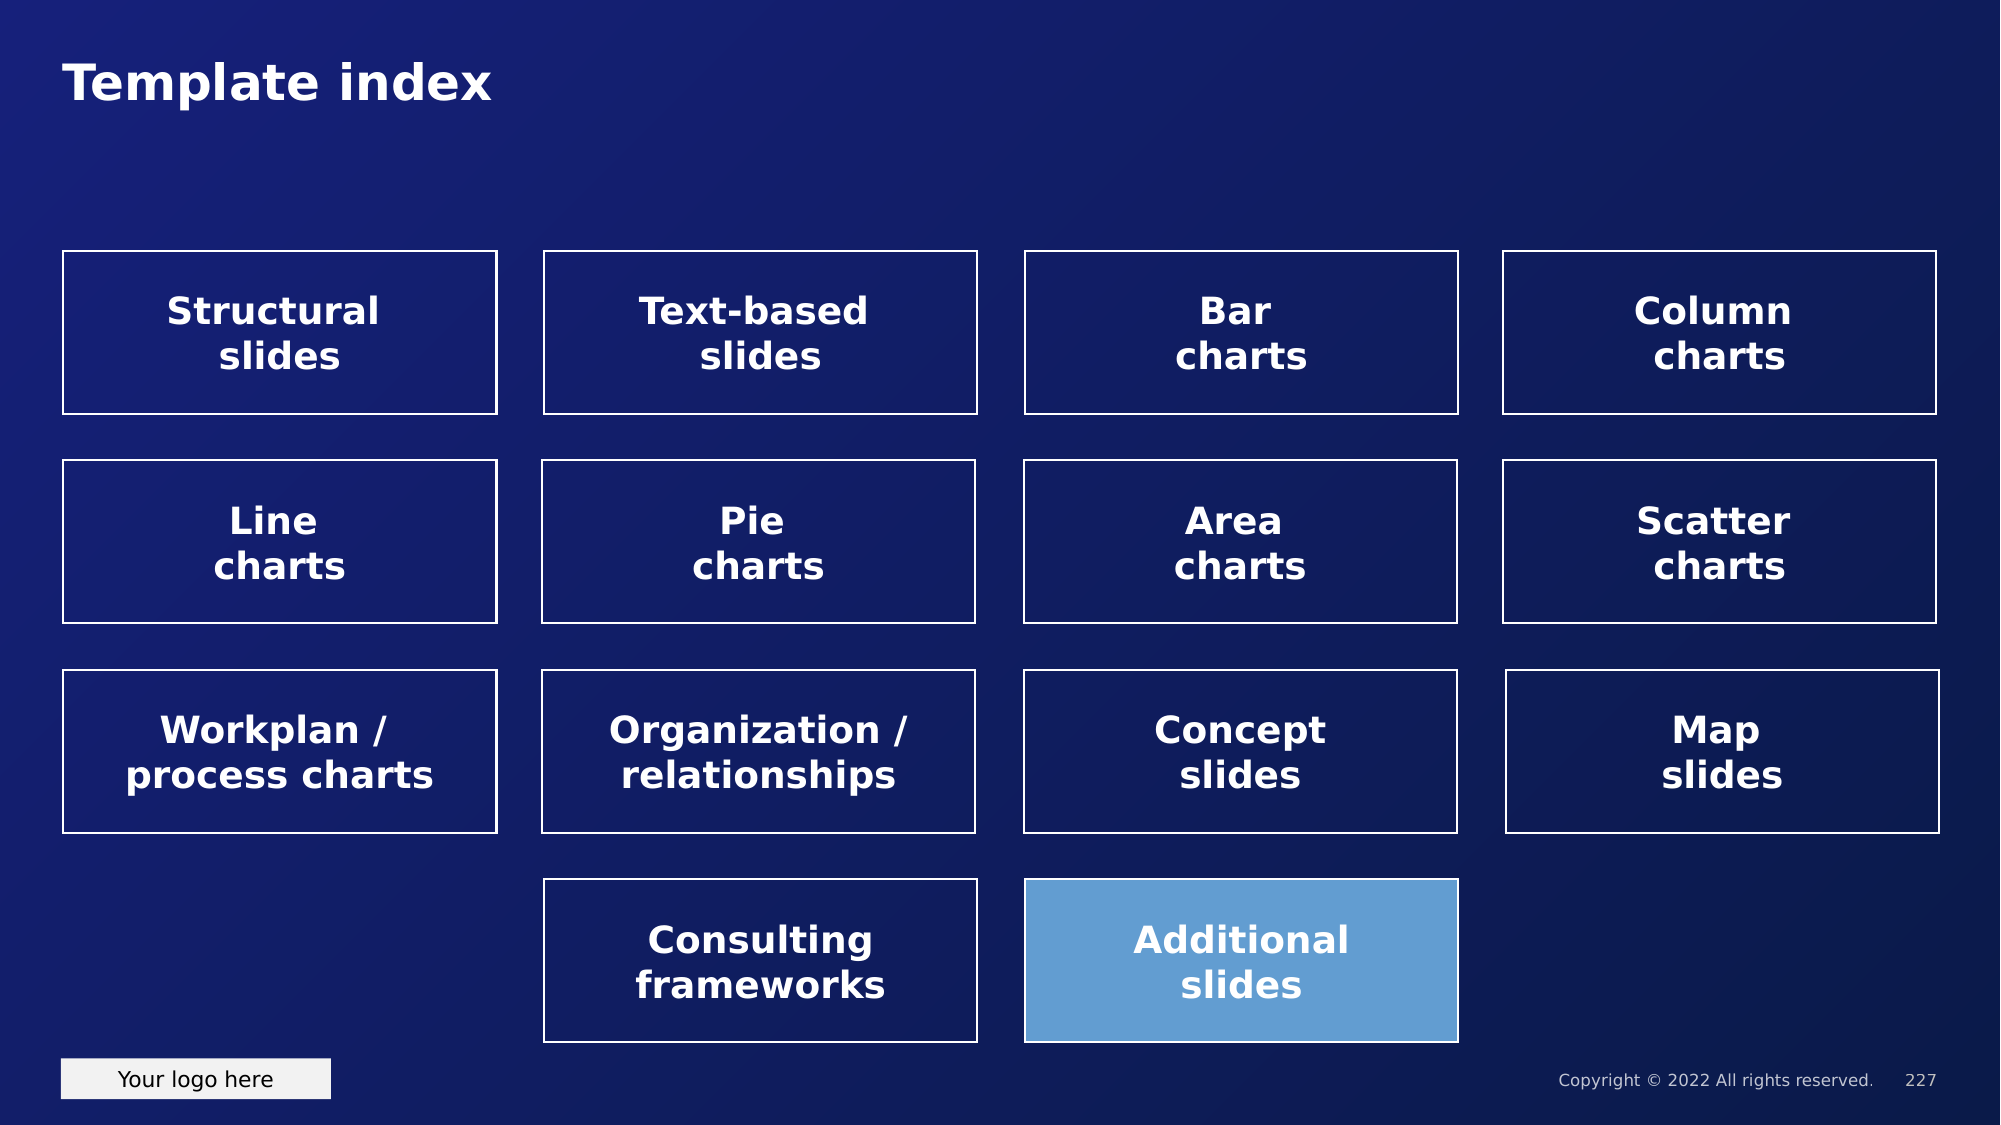

# Template index
Structural
slides
Text-based
slides
Bar
charts
Column
charts
Pie
charts
Area
charts
Scatter
charts
Line
charts
Workplan /
process charts
Organization / relationships
Concept
slides
Map
slides
Additional
slides
Consulting frameworks